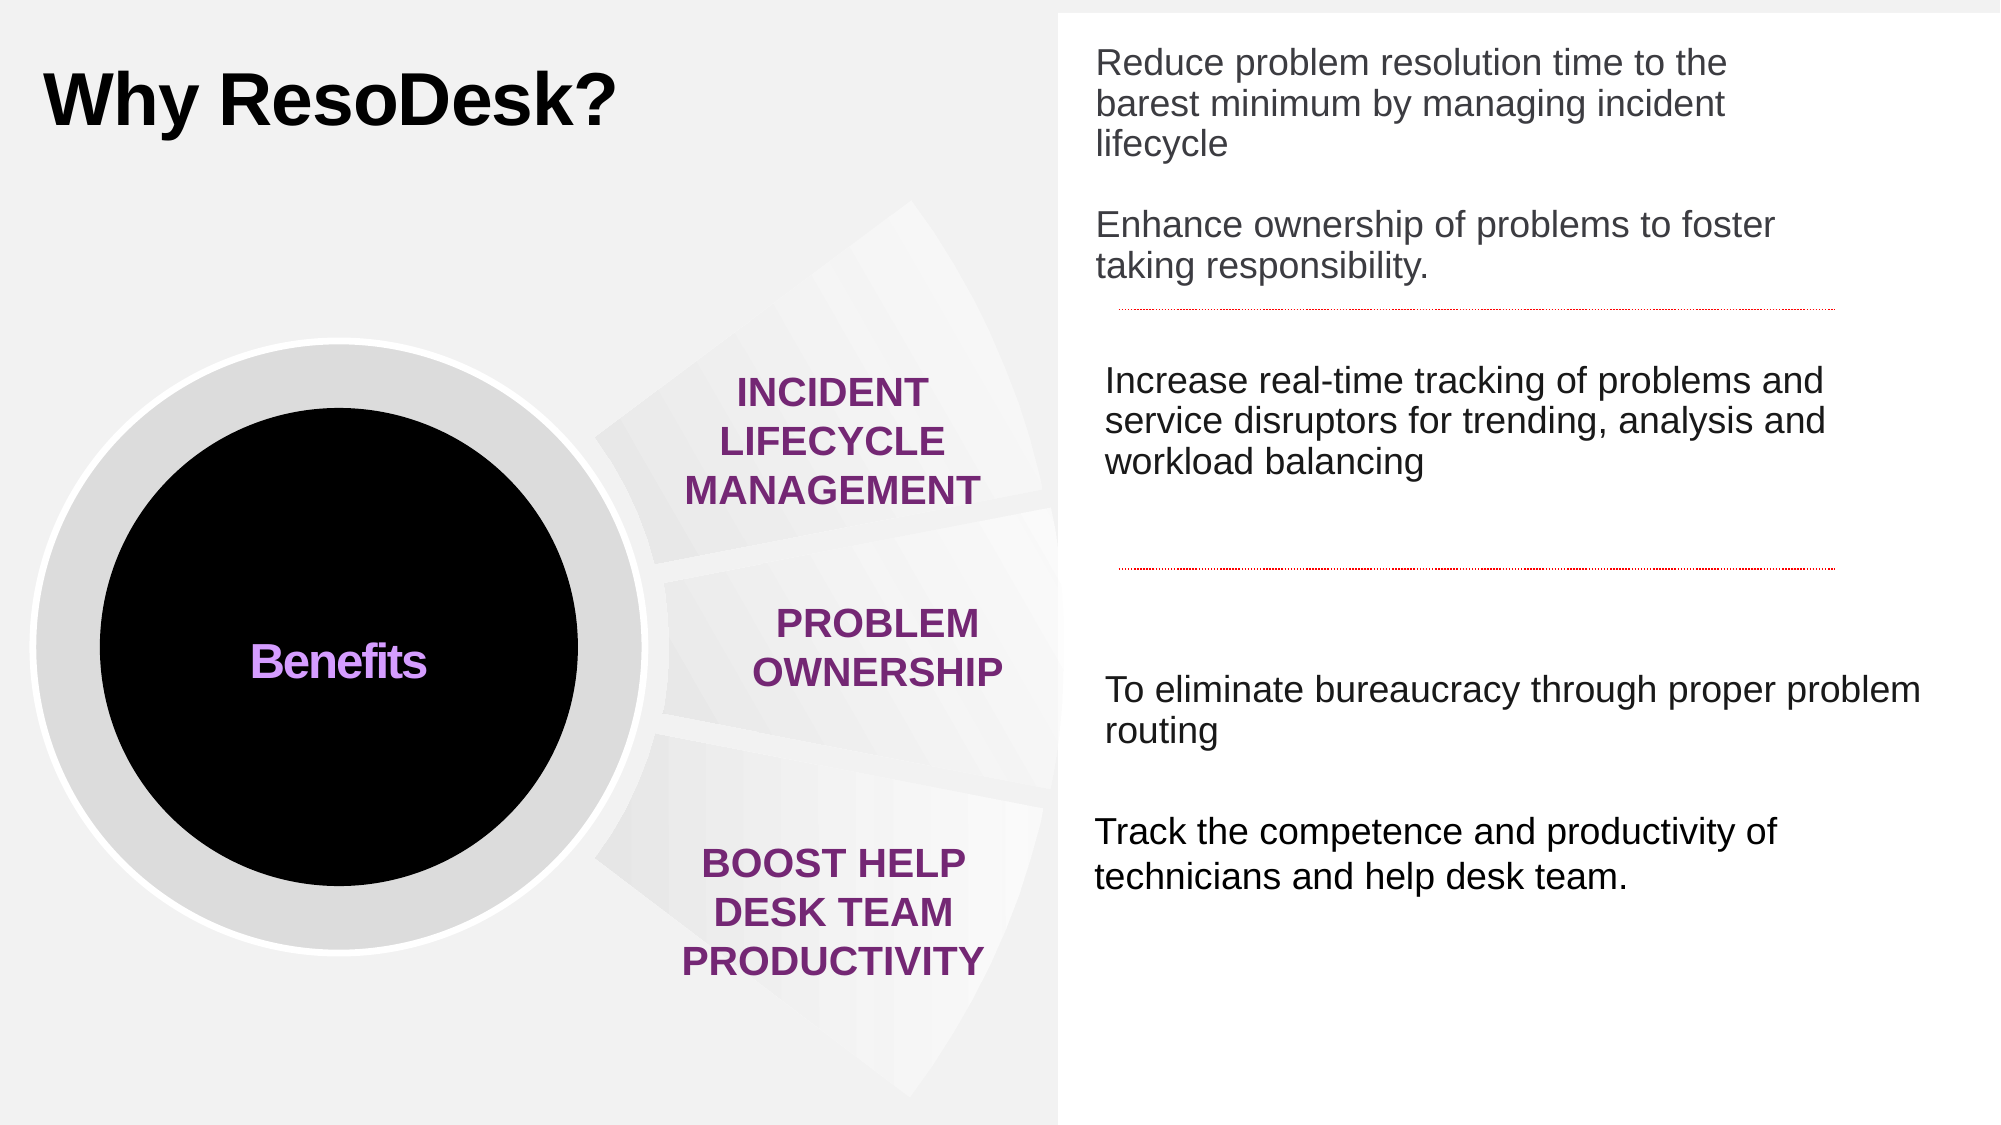

Reduce problem resolution time to the barest minimum by managing incident lifecycle

Enhance ownership of problems to foster taking responsibility.
# Why ResoDesk?
INCIDENT LIFECYCLE MANAGEMENT

Benefits
Increase real-time tracking of problems and service disruptors for trending, analysis and workload balancing
PROBLEM OWNERSHIP
To eliminate bureaucracy through proper problem routing
BOOST HELP DESK TEAM PRODUCTIVITY
Track the competence and productivity of technicians and help desk team.